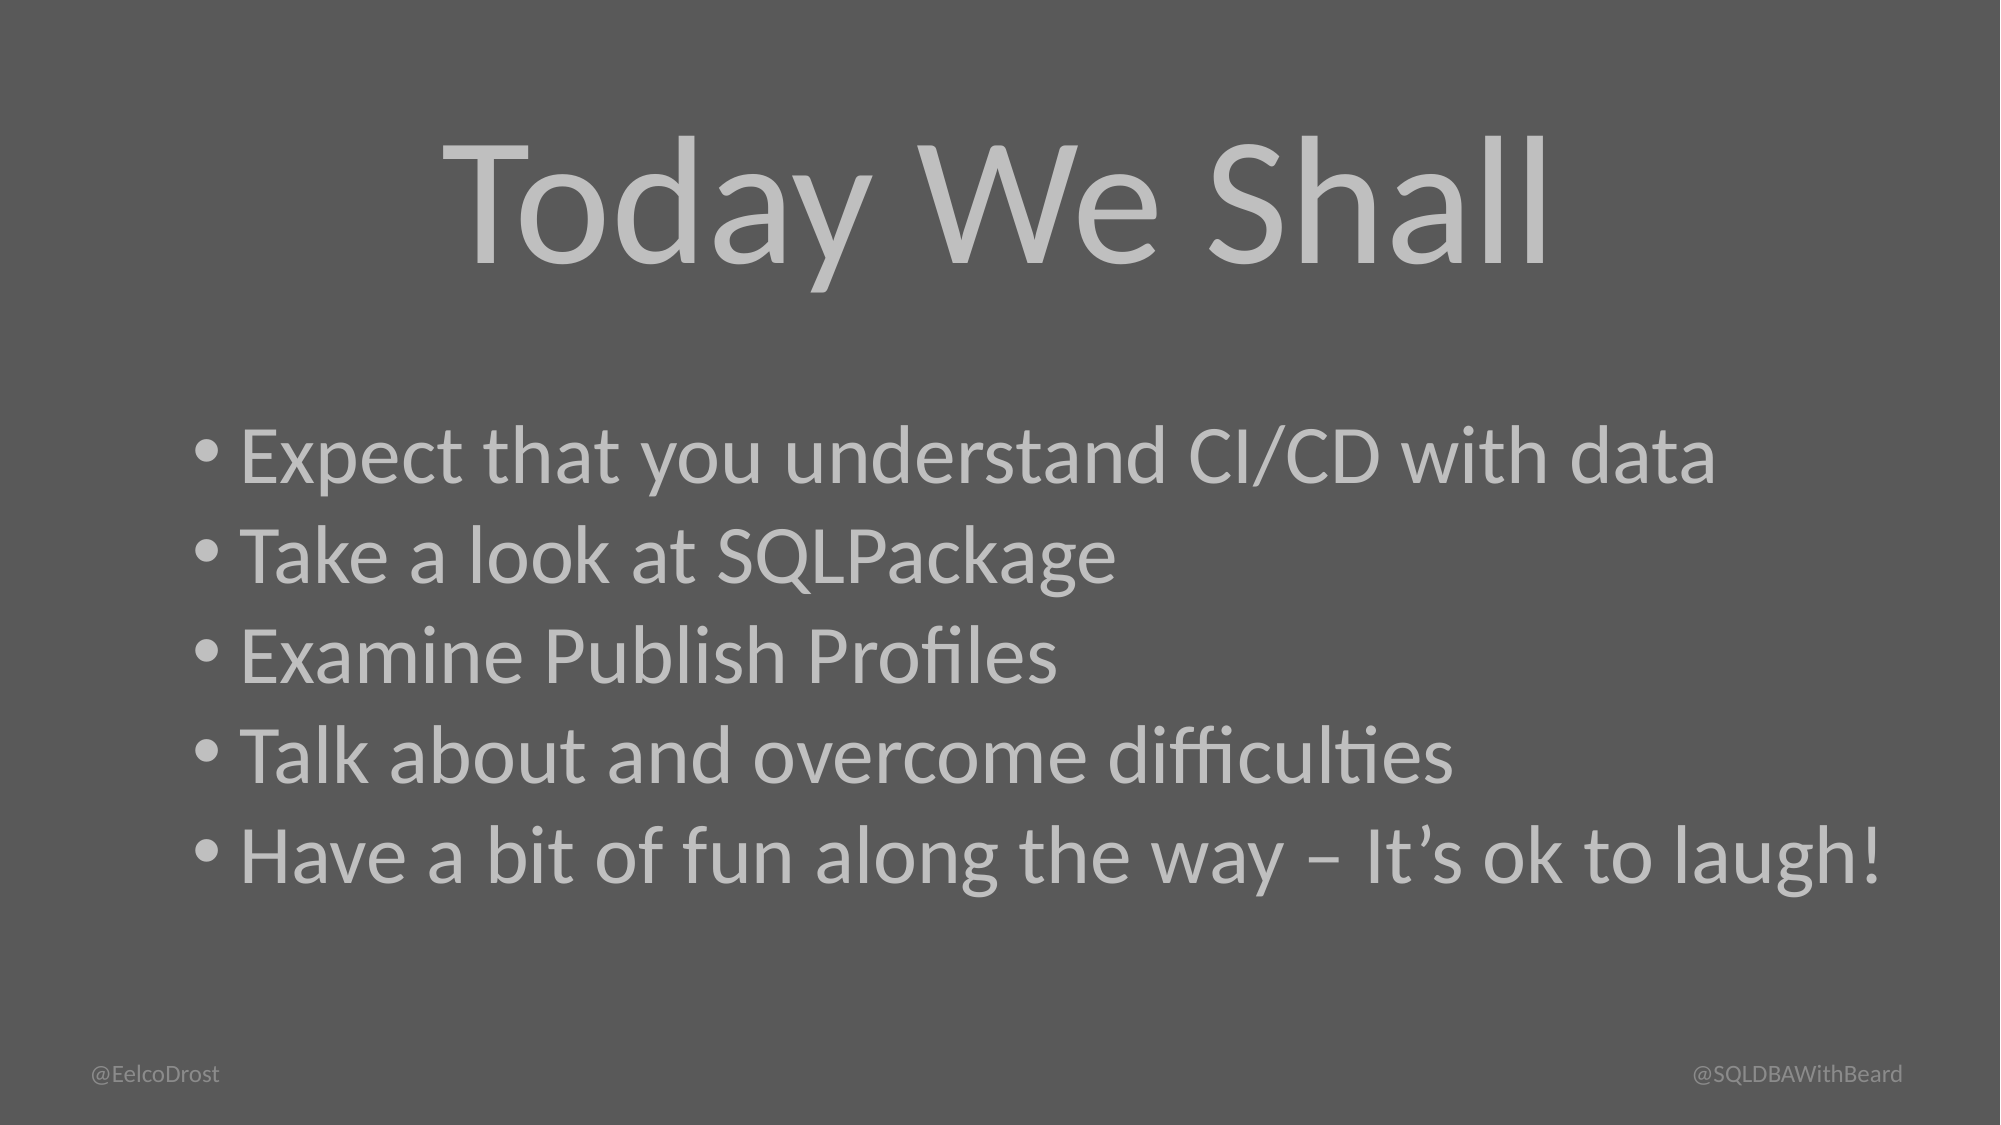

Today We Shall
Expect that you understand CI/CD with data
Take a look at SQLPackage
Examine Publish Profiles
Talk about and overcome difficulties
Have a bit of fun along the way – It’s ok to laugh!

@EelcoDrost                                                                                                                                                                                                                                                                 @SQLDBAWithBeard